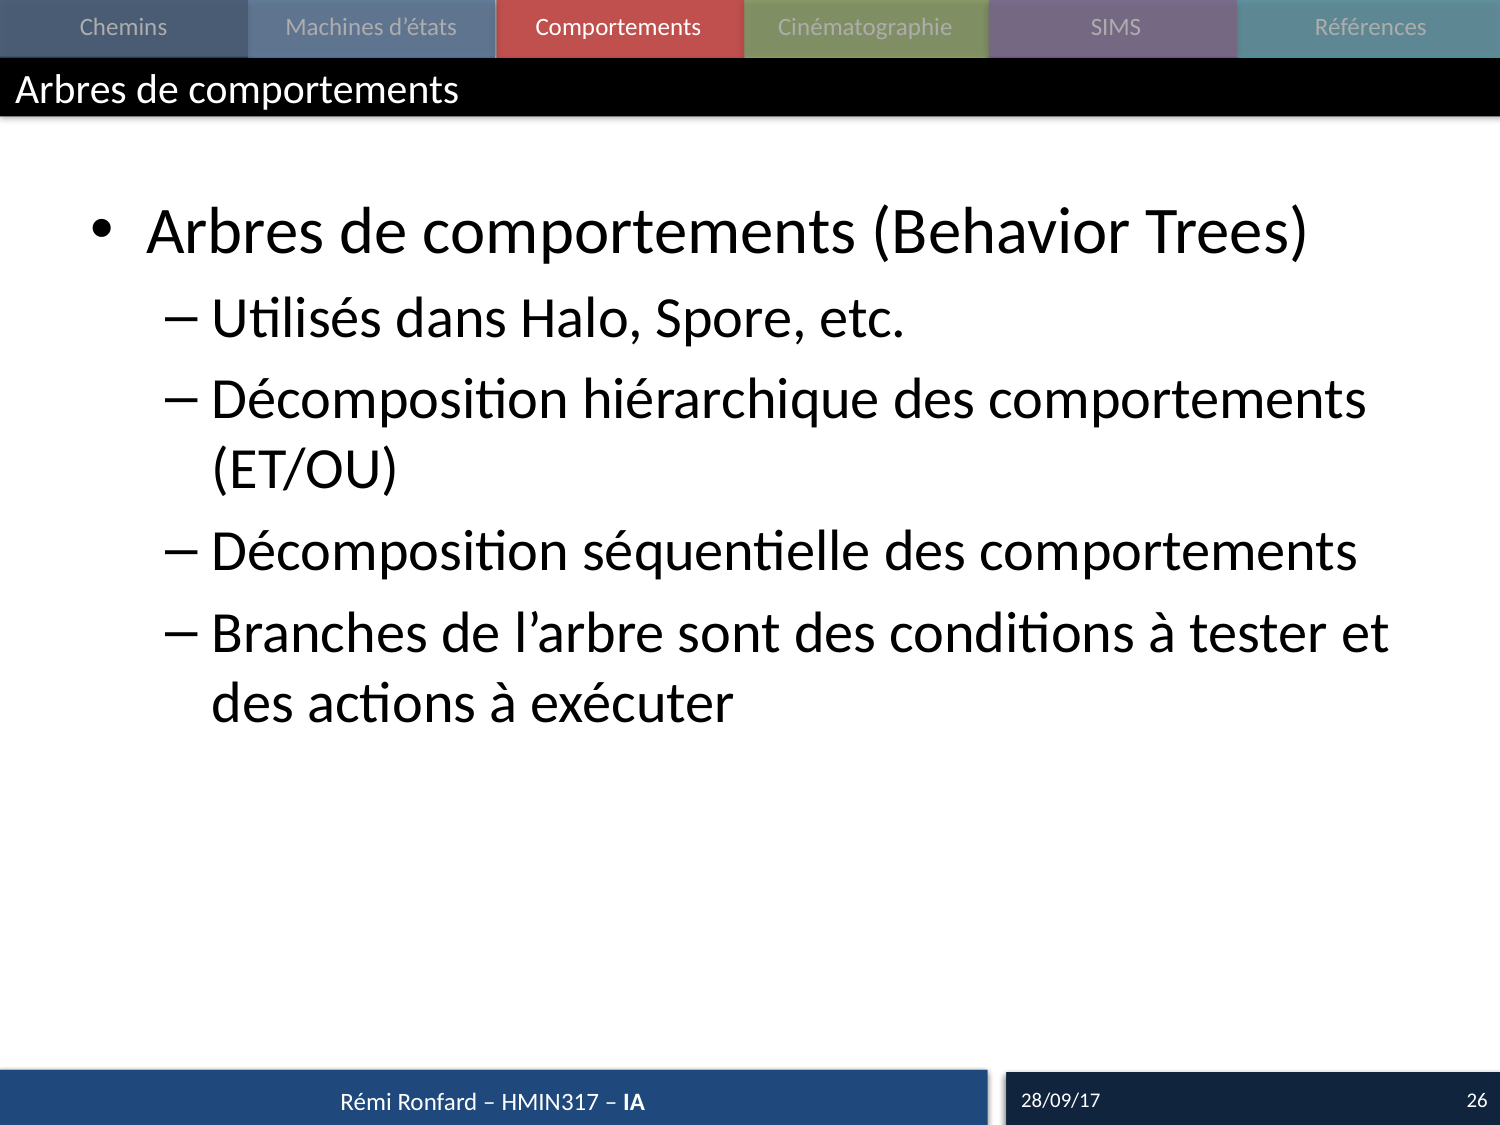

# Arbres de comportements
Arbres de comportements (Behavior Trees)
Utilisés dans Halo, Spore, etc.
Décomposition hiérarchique des comportements (ET/OU)
Décomposition séquentielle des comportements
Branches de l’arbre sont des conditions à tester et des actions à exécuter
28/09/17
26
Rémi Ronfard – HMIN317 – IA